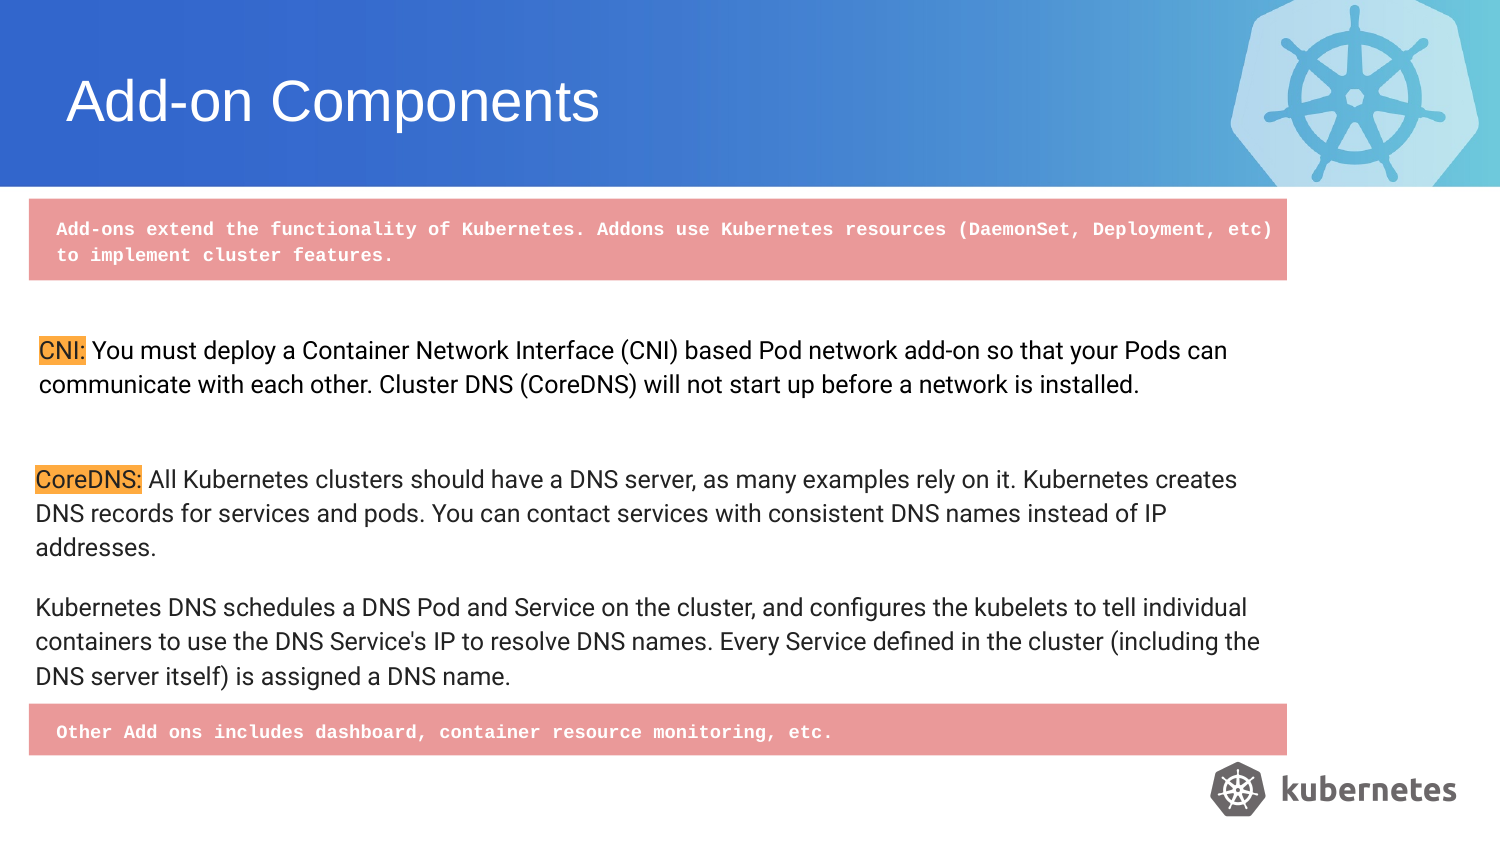

# Add-on Components
Add-ons extend the functionality of Kubernetes. Addons use Kubernetes resources (DaemonSet, Deployment, etc) to implement cluster features.
CNI: You must deploy a Container Network Interface (CNI) based Pod network add-on so that your Pods can communicate with each other. Cluster DNS (CoreDNS) will not start up before a network is installed.
CoreDNS: All Kubernetes clusters should have a DNS server, as many examples rely on it. Kubernetes creates DNS records for services and pods. You can contact services with consistent DNS names instead of IP addresses.
Kubernetes DNS schedules a DNS Pod and Service on the cluster, and configures the kubelets to tell individual containers to use the DNS Service's IP to resolve DNS names. Every Service defined in the cluster (including the DNS server itself) is assigned a DNS name.
Other Add ons includes dashboard, container resource monitoring, etc.